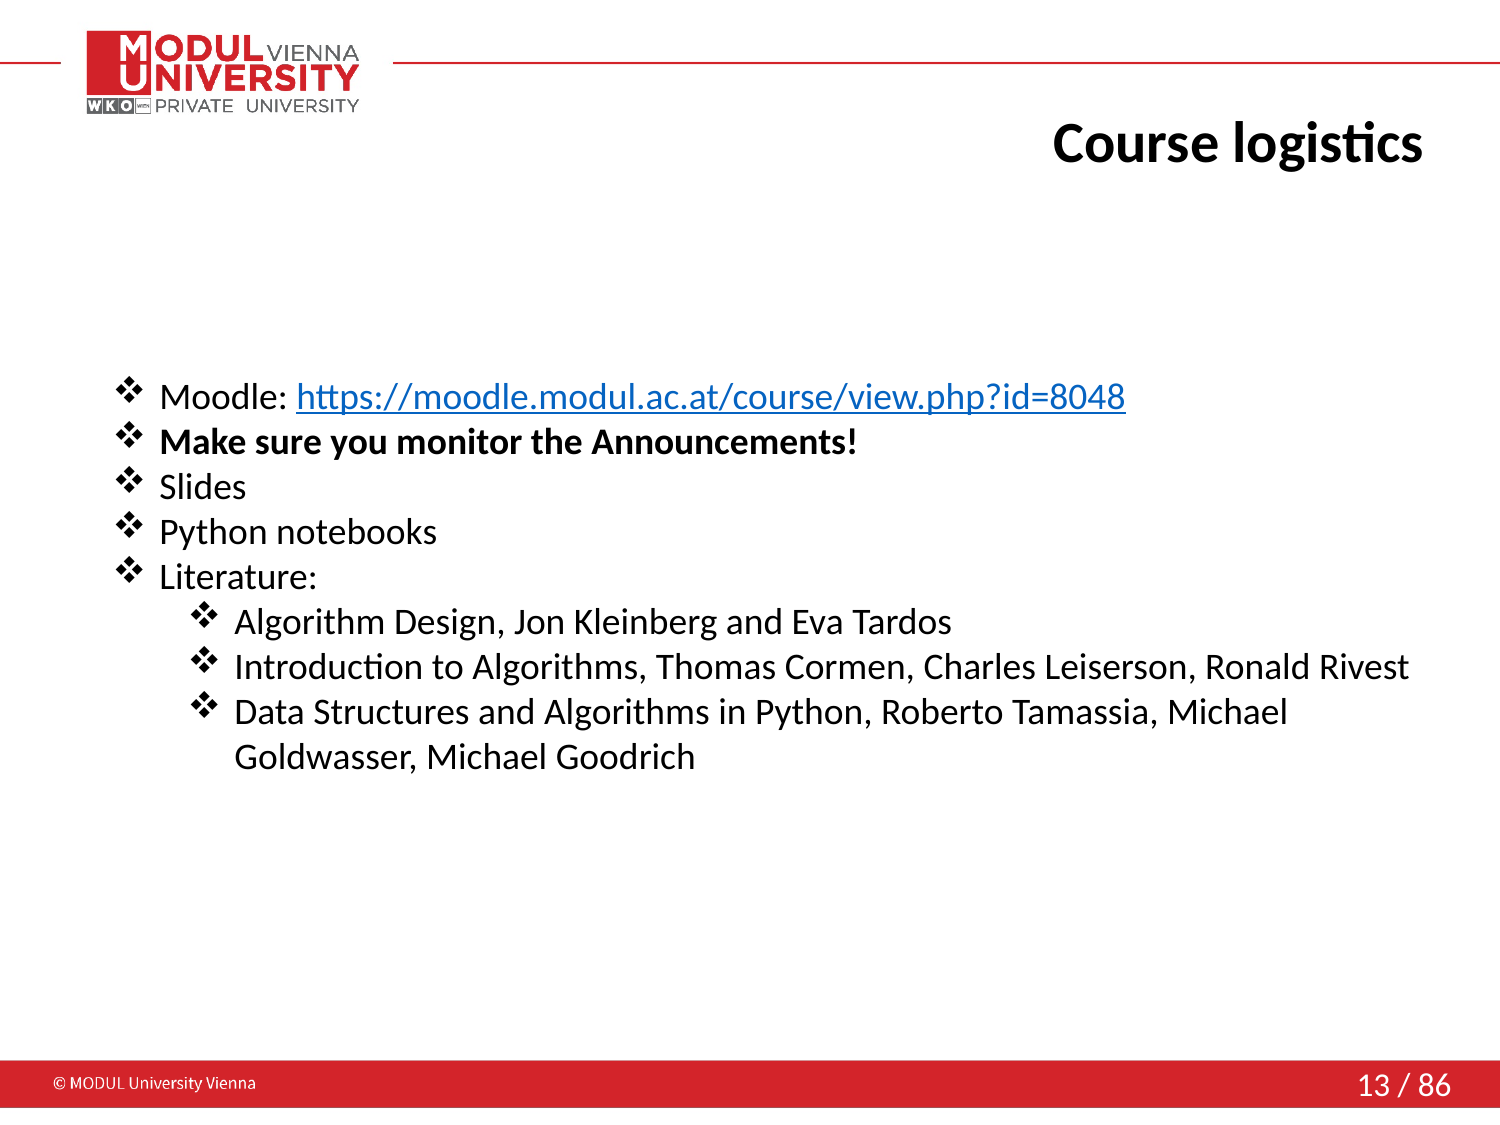

# Course logistics
Moodle: https://moodle.modul.ac.at/course/view.php?id=8048
Make sure you monitor the Announcements!
Slides
Python notebooks
Literature:
Algorithm Design, Jon Kleinberg and Eva Tardos
Introduction to Algorithms, Thomas Cormen, Charles Leiserson, Ronald Rivest
Data Structures and Algorithms in Python, Roberto Tamassia, Michael Goldwasser, Michael Goodrich